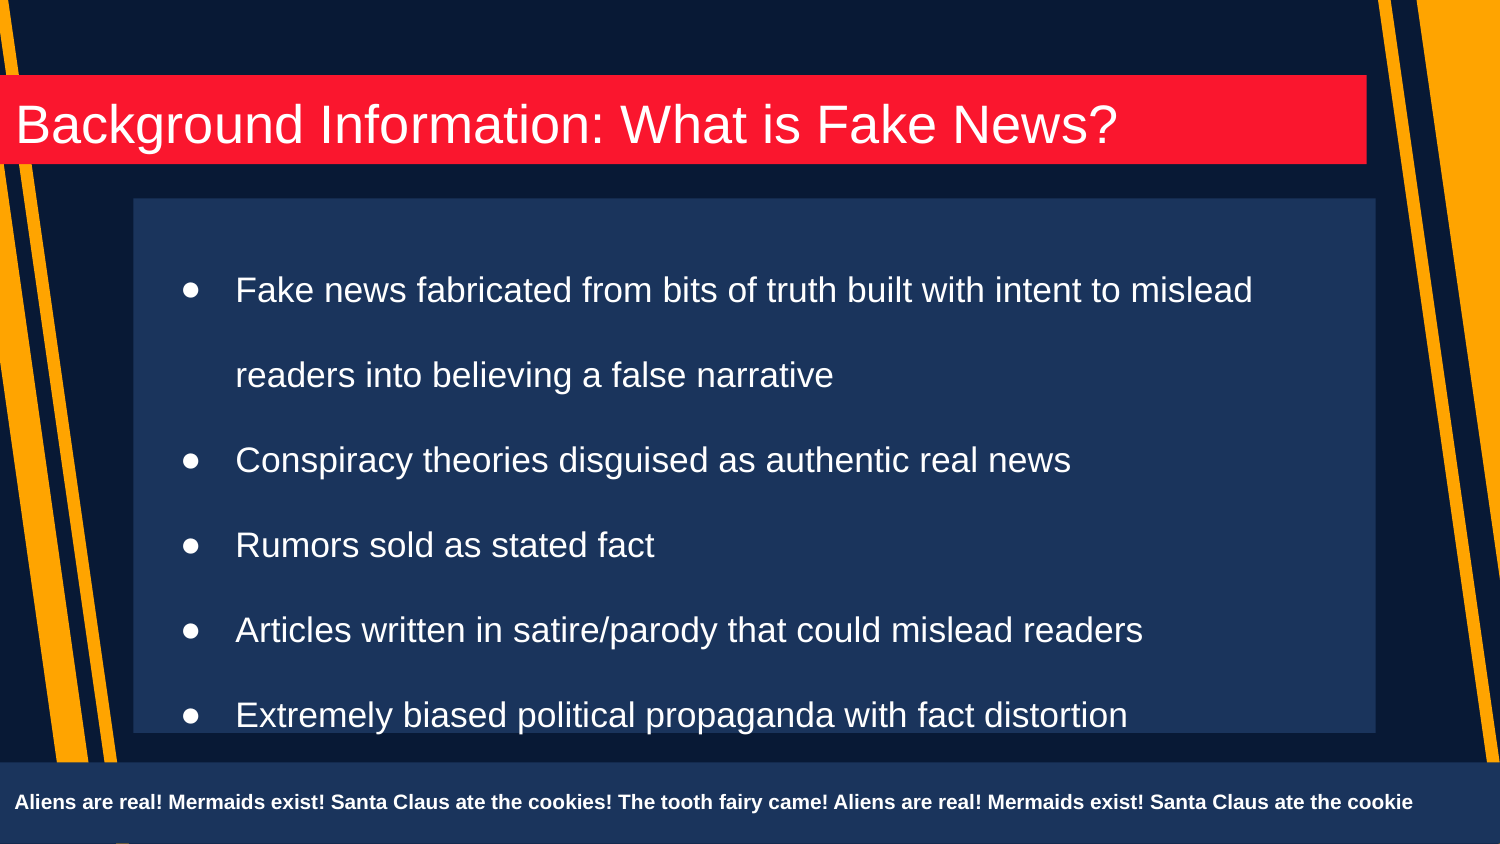

Background Information: What is Fake News?

Fake news fabricated from bits of truth built with intent to mislead readers into believing a false narrative
Conspiracy theories disguised as authentic real news
Rumors sold as stated fact
Articles written in satire/parody that could mislead readers
Extremely biased political propaganda with fact distortion

Aliens are real! Mermaids exist! Santa Claus ate the cookies! The tooth fairy came! Aliens are real! Mermaids exist! Santa Claus ate the cookie